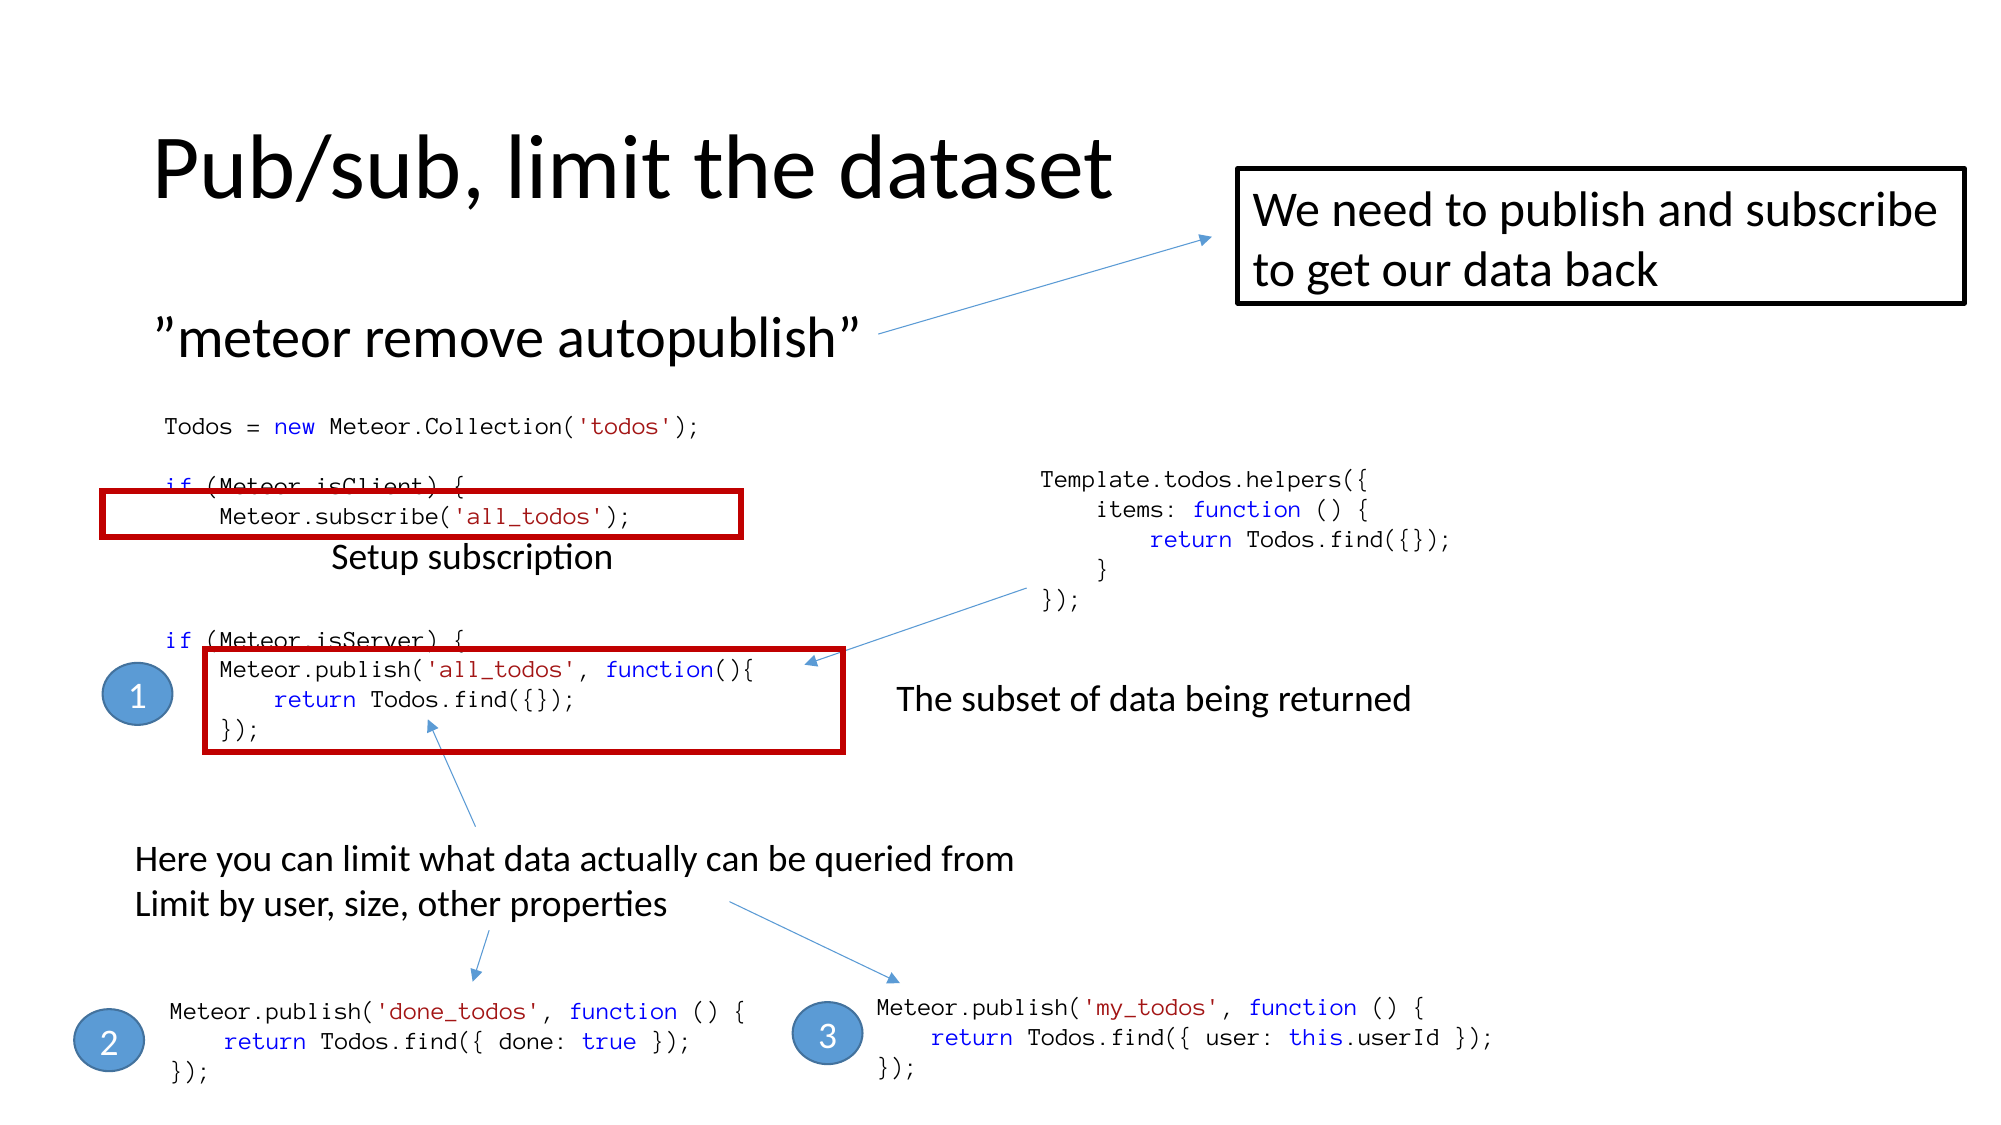

# Pub/sub, limit the dataset
We need to publish and subscribe
to get our data back
”meteor remove autopublish”
Todos = new Meteor.Collection('todos');

if (Meteor.isClient) {
    Meteor.subscribe('all_todos');
Template.todos.helpers({
    items: function () {
        return Todos.find({});
    }
});

Setup subscription
if (Meteor.isServer) {
    Meteor.publish('all_todos', function(){
        return Todos.find({});
    });

1
The subset of data being returned
Here you can limit what data actually can be queried from
Limit by user, size, other properties
Meteor.publish('my_todos', function () {
    return Todos.find({ user: this.userId });
});
Meteor.publish('done_todos', function () {
    return Todos.find({ done: true });
});
3
2